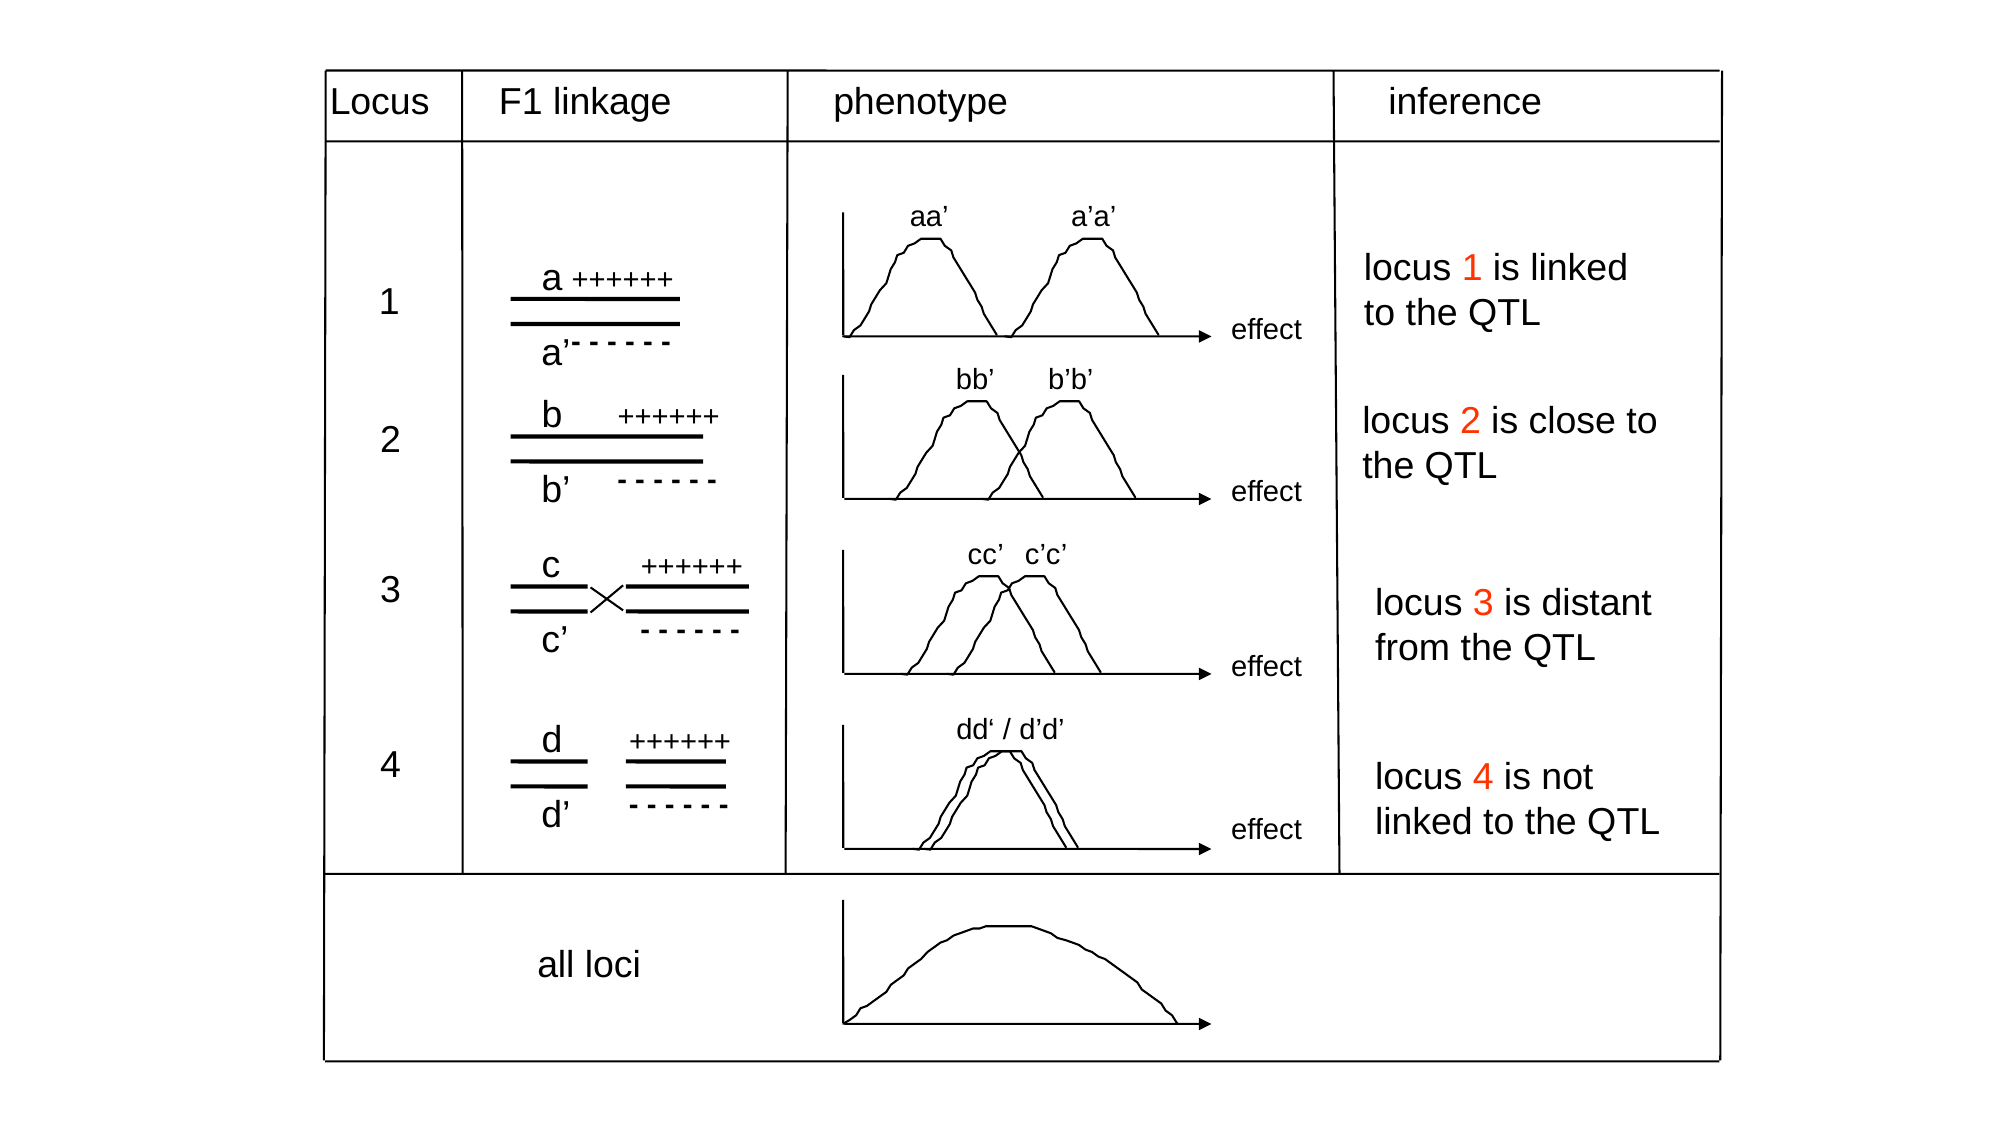

Locus
F1 linkage
phenotype
inference

aa’
a’a’

locus 1 is linked
to the QTL

a
++++++
 1

effect
- - - - - -
a’

bb’
b’b’

b
locus 2 is close to
the QTL
++++++

2

- - - - - -
b’

effect

cc’
c’c’
c
++++++

3
locus 3 is distant
from the QTL

- - - - - -
c’

effect

dd
‘ / d’d’
d
++++++

4
locus 4 is not
linked to the QTL

- - - - - -
d’

effect

all loci